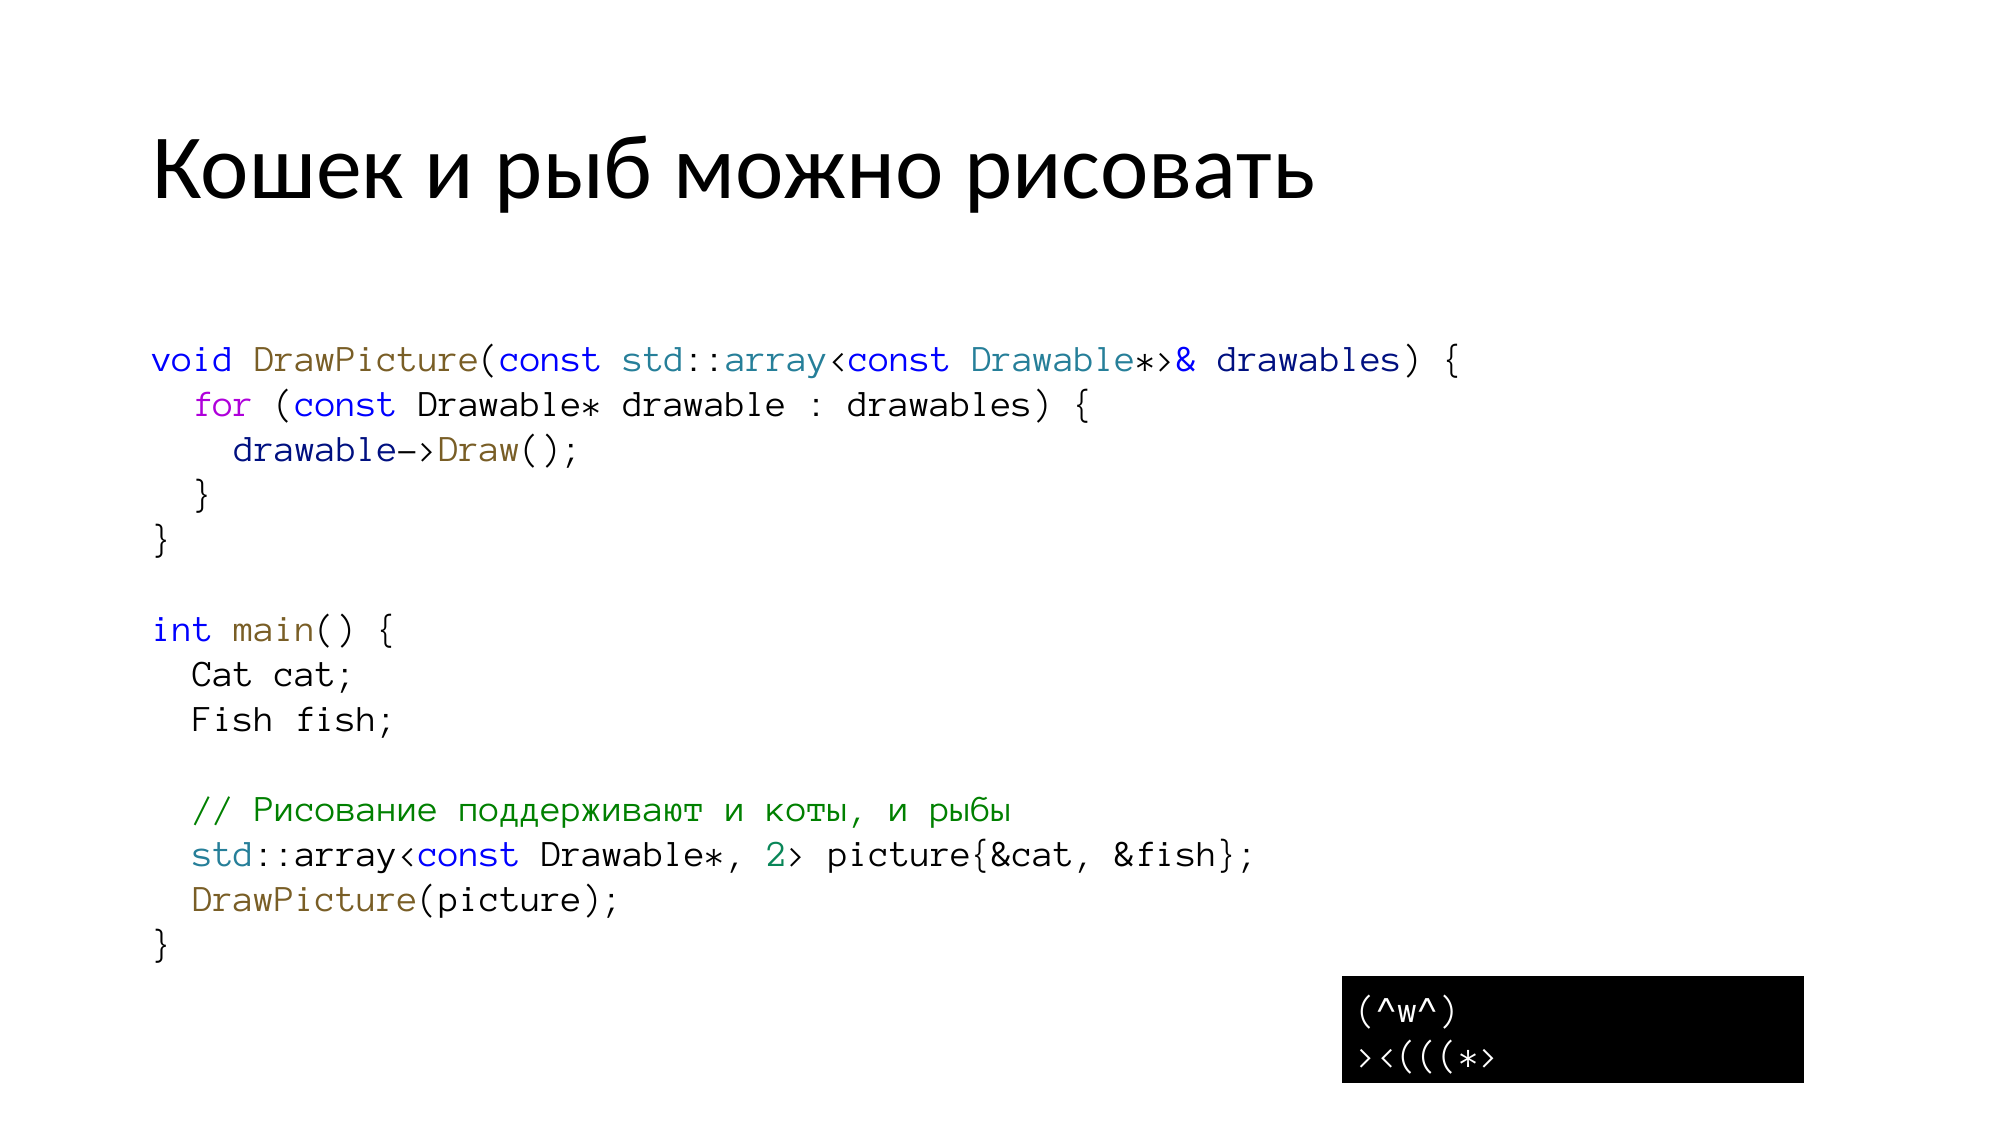

# Кошек и рыб можно рисовать
void DrawPicture(const std::array<const Drawable*>& drawables) {
  for (const Drawable* drawable : drawables) {
    drawable->Draw();
  }
}
int main() {
  Cat cat;
  Fish fish;
  // Рисование поддерживают и коты, и рыбы
  std::array<const Drawable*, 2> picture{&cat, &fish};
  DrawPicture(picture);
}
(^w^)
><(((*>